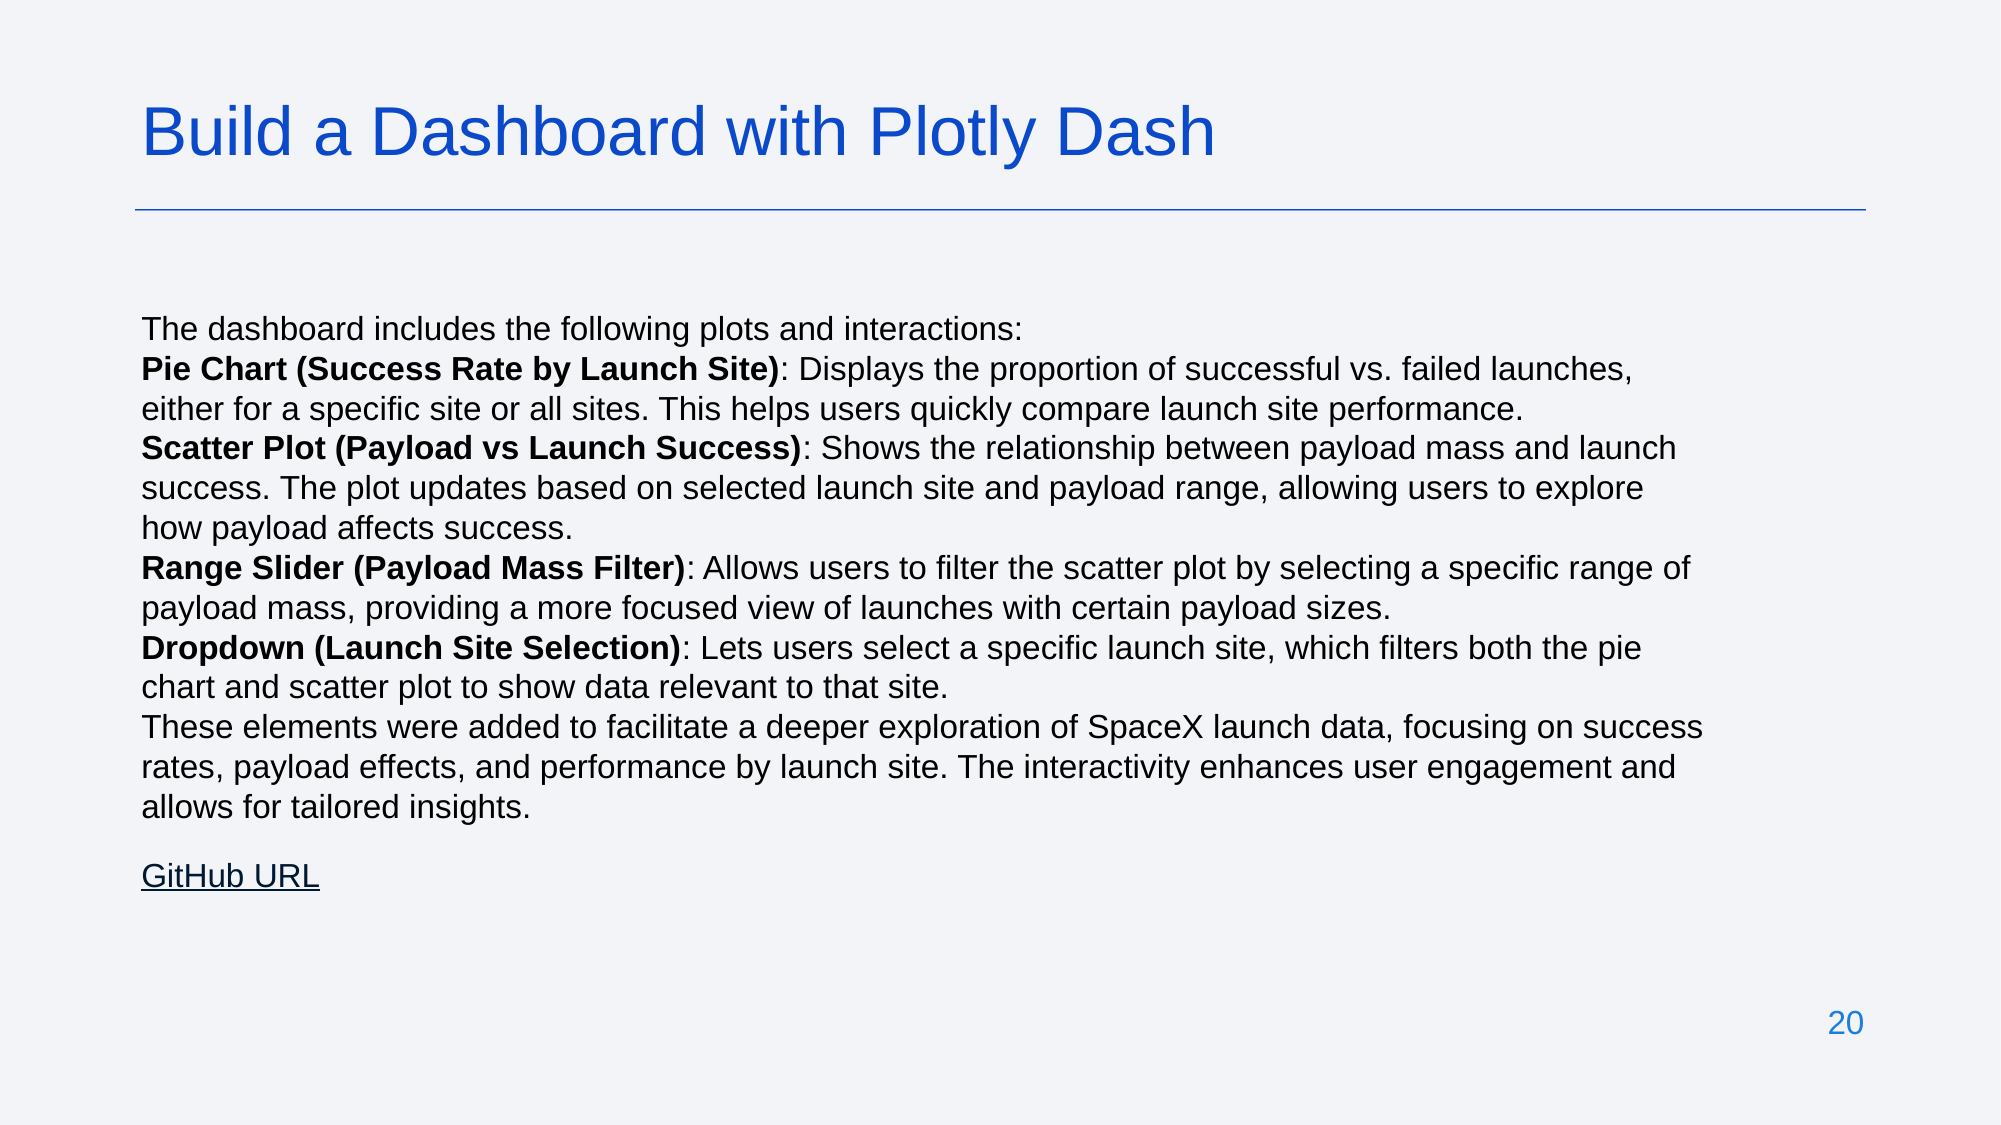

Build a Dashboard with Plotly Dash
The dashboard includes the following plots and interactions:
Pie Chart (Success Rate by Launch Site): Displays the proportion of successful vs. failed launches, either for a specific site or all sites. This helps users quickly compare launch site performance.
Scatter Plot (Payload vs Launch Success): Shows the relationship between payload mass and launch success. The plot updates based on selected launch site and payload range, allowing users to explore how payload affects success.
Range Slider (Payload Mass Filter): Allows users to filter the scatter plot by selecting a specific range of payload mass, providing a more focused view of launches with certain payload sizes.
Dropdown (Launch Site Selection): Lets users select a specific launch site, which filters both the pie chart and scatter plot to show data relevant to that site.
These elements were added to facilitate a deeper exploration of SpaceX launch data, focusing on success rates, payload effects, and performance by launch site. The interactivity enhances user engagement and allows for tailored insights.
GitHub URL
20